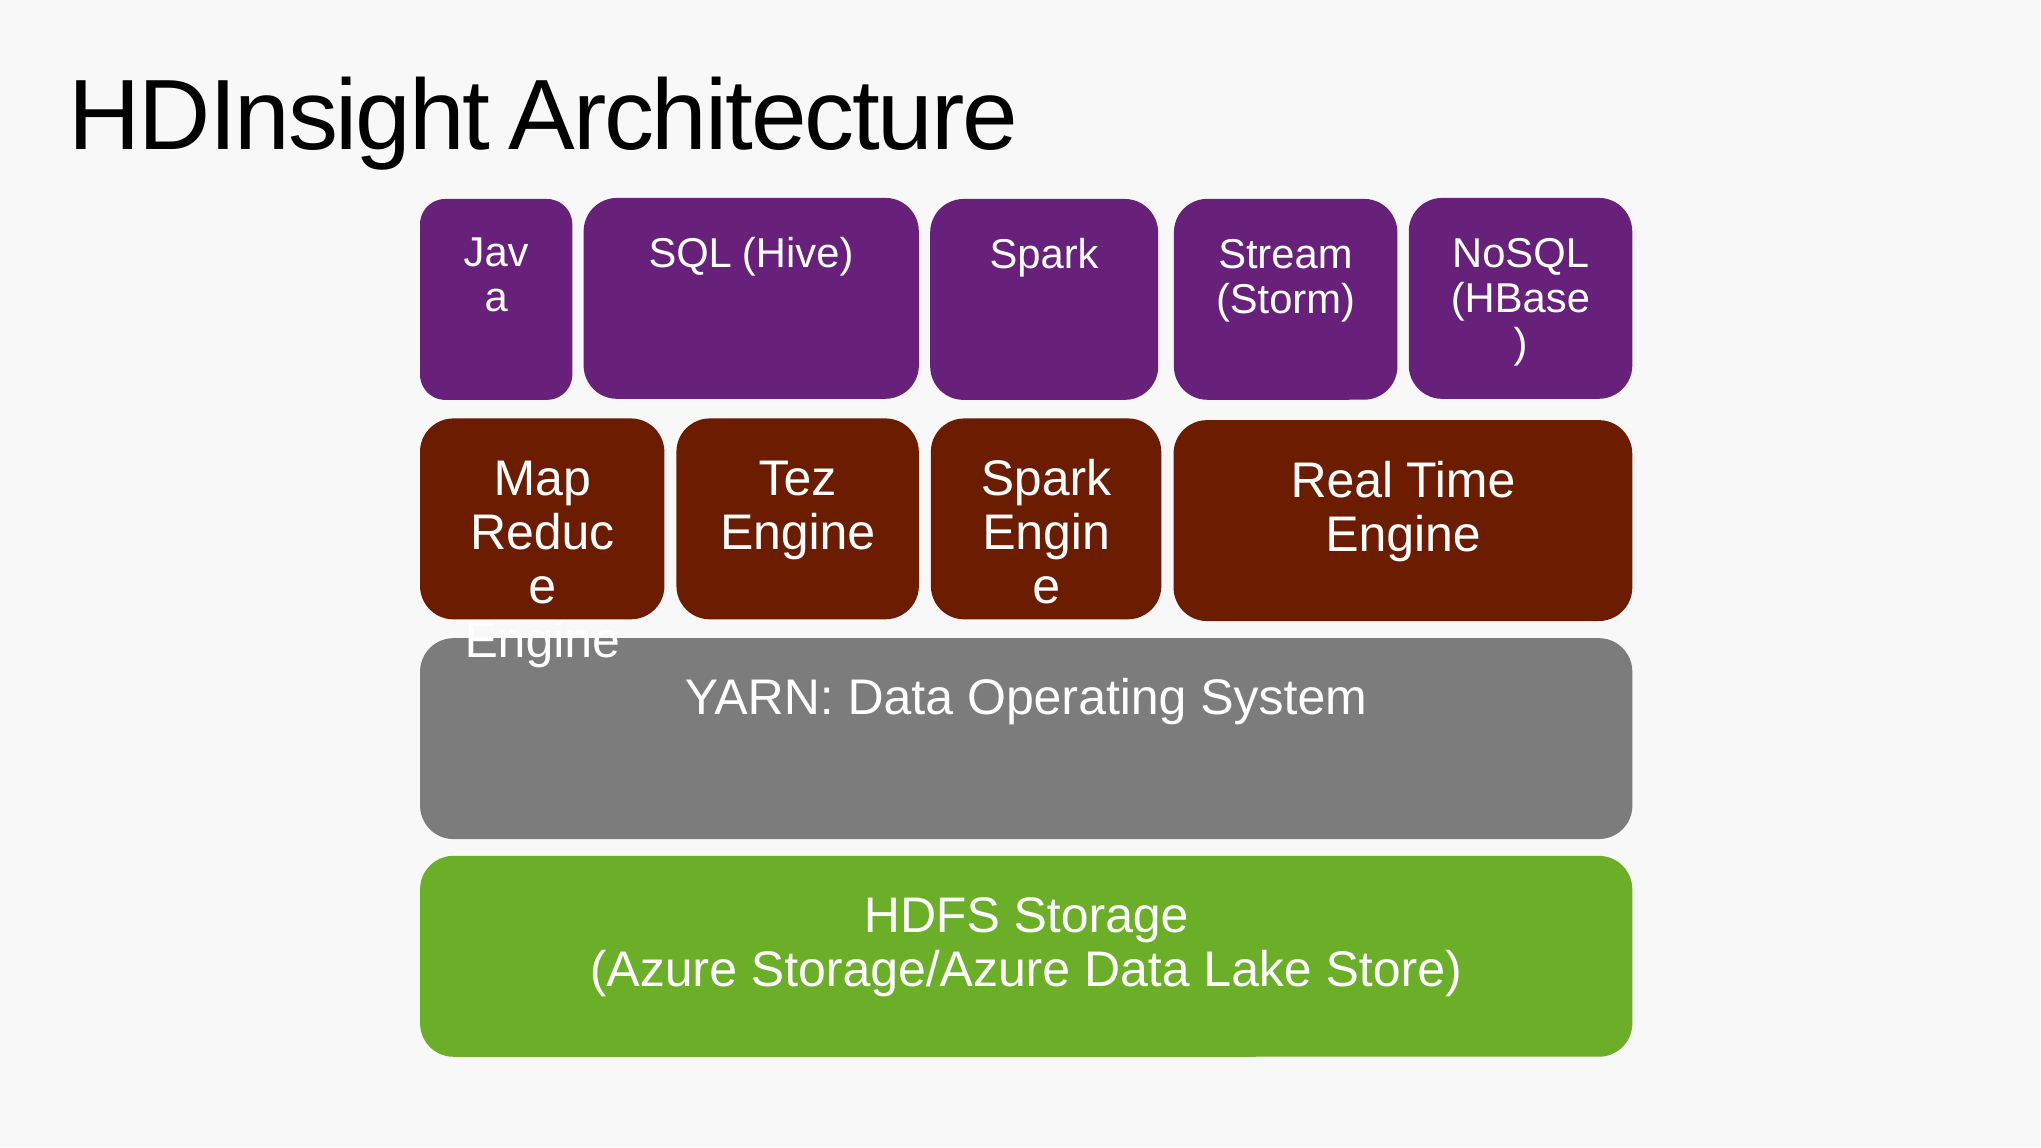

# HDInsight Architecture
SQL (Hive)
NoSQL
(HBase)
Stream
(Storm)
Spark
Java

Map Reduce Engine
Tez Engine
Spark Engine
Real Time Engine
YARN: Data Operating System
HDFS Storage
(Azure Storage/Azure Data Lake Store)